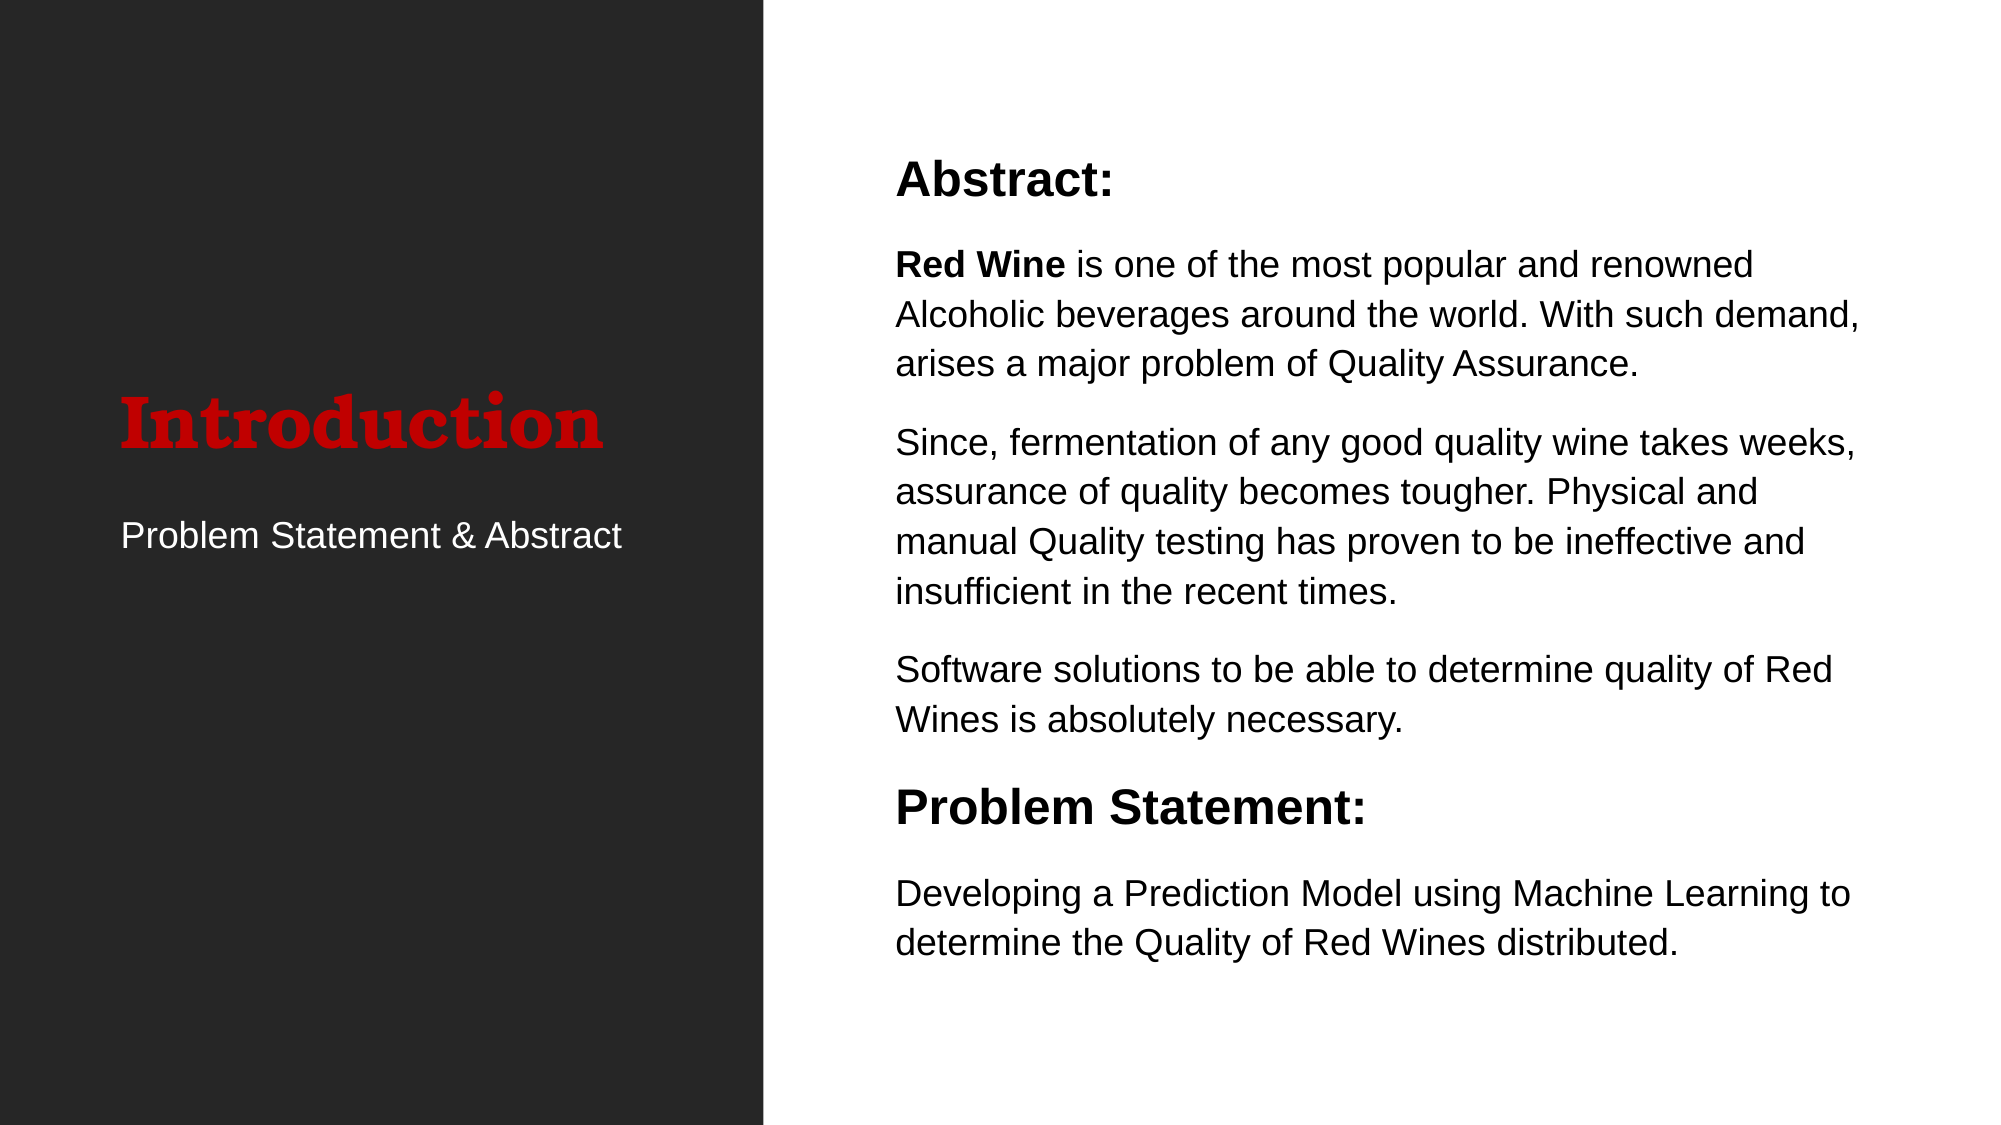

# Introduction
Abstract:
Red Wine is one of the most popular and renowned Alcoholic beverages around the world. With such demand, arises a major problem of Quality Assurance.
Since, fermentation of any good quality wine takes weeks, assurance of quality becomes tougher. Physical and manual Quality testing has proven to be ineffective and insufficient in the recent times.
Software solutions to be able to determine quality of Red Wines is absolutely necessary.
Problem Statement:
Developing a Prediction Model using Machine Learning to determine the Quality of Red Wines distributed.

Problem Statement & Abstract